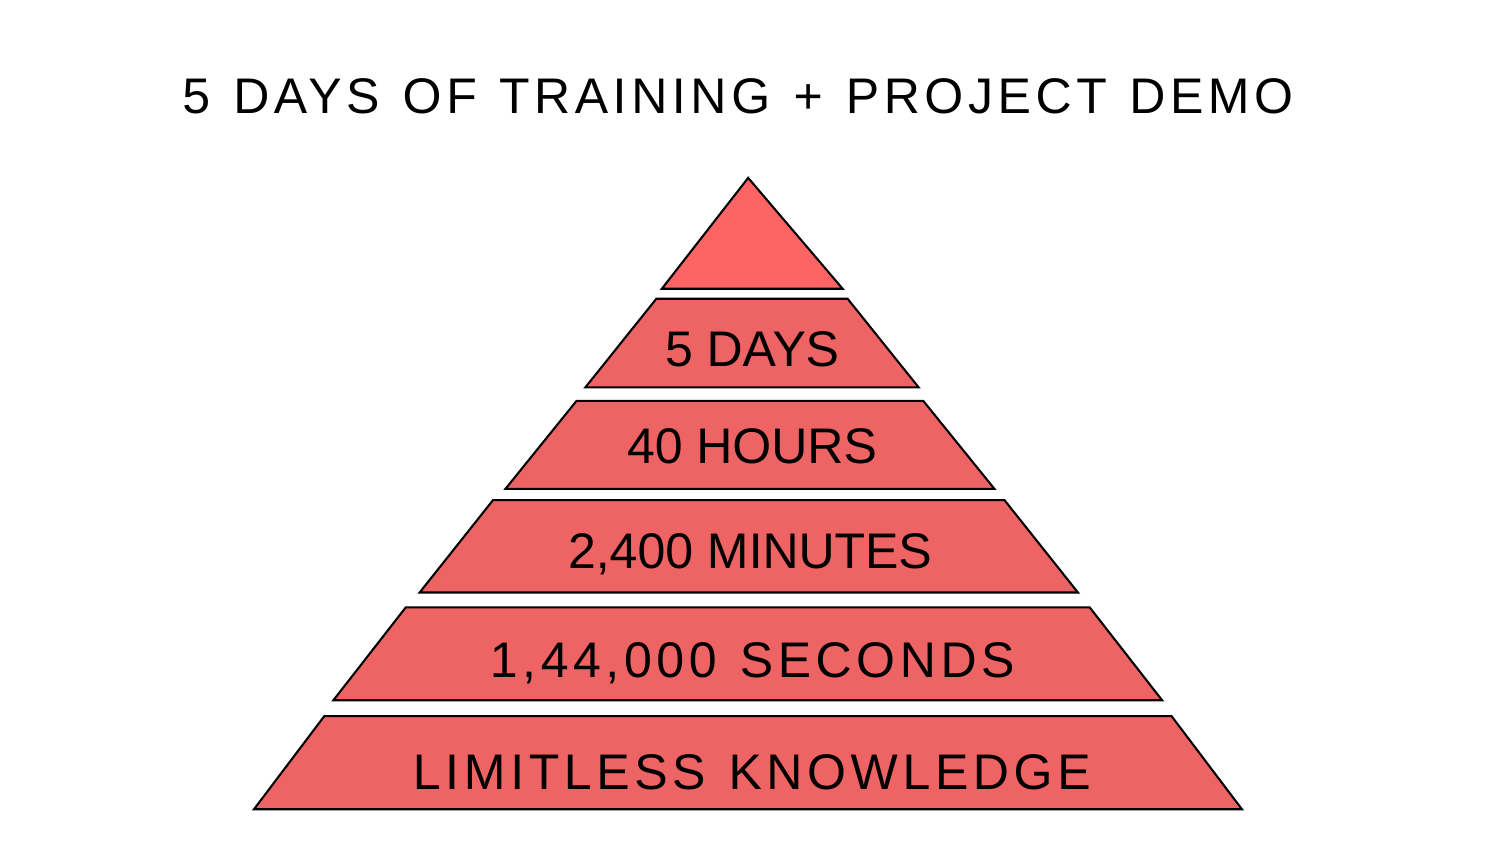

# 5 DAYS of Training + Project demo

5 DAYS

40 HOURS

2,400 MINUTES

1,44,000 SECONDS

Limitless knowledge